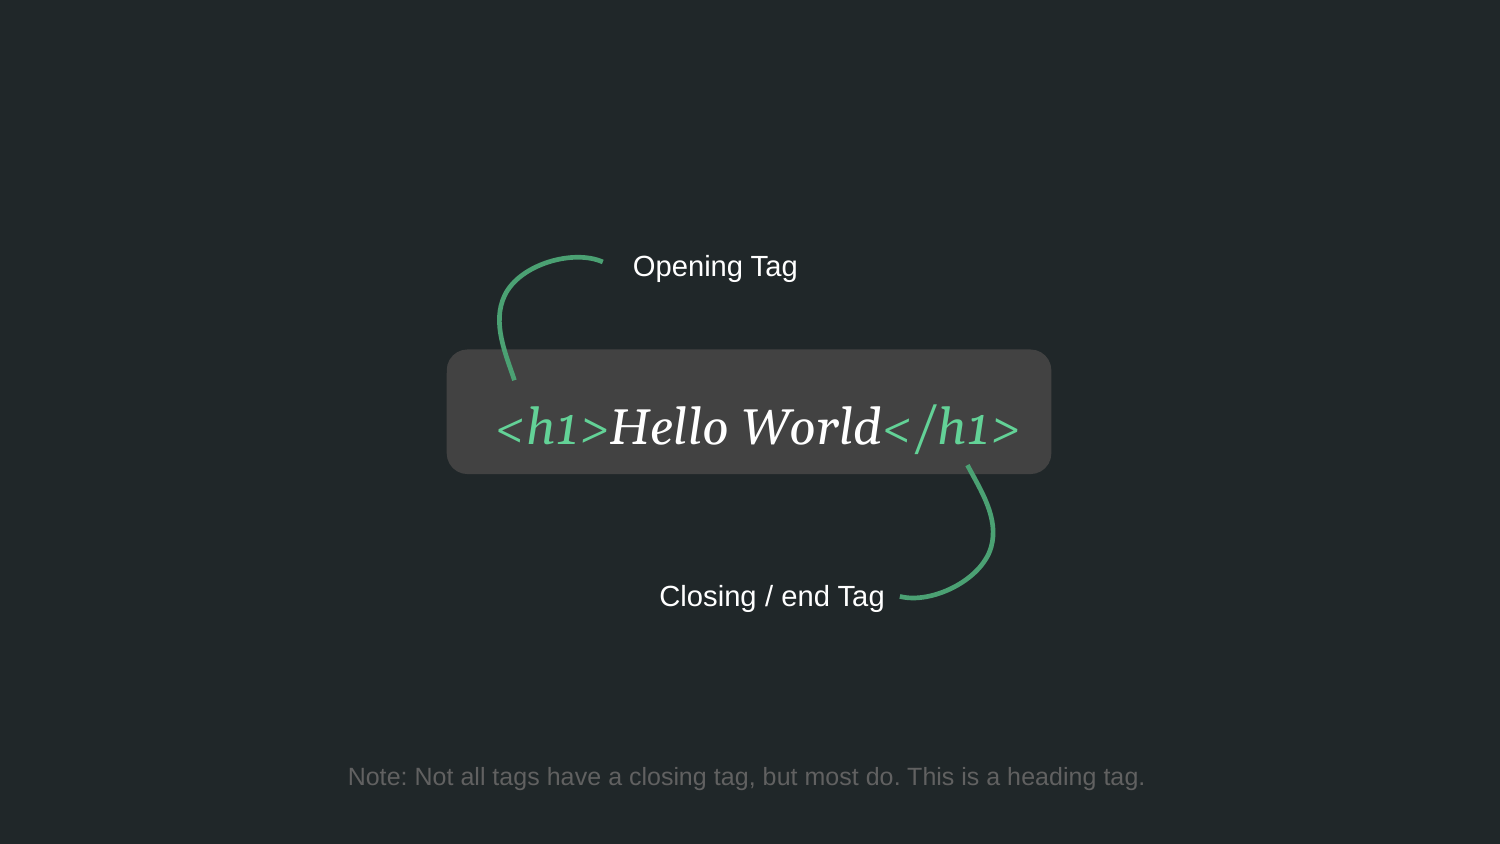

# <h1>Hello World</h1>
Opening Tag

Closing / end Tag
Note: Not all tags have a closing tag, but most do. This is a heading tag.